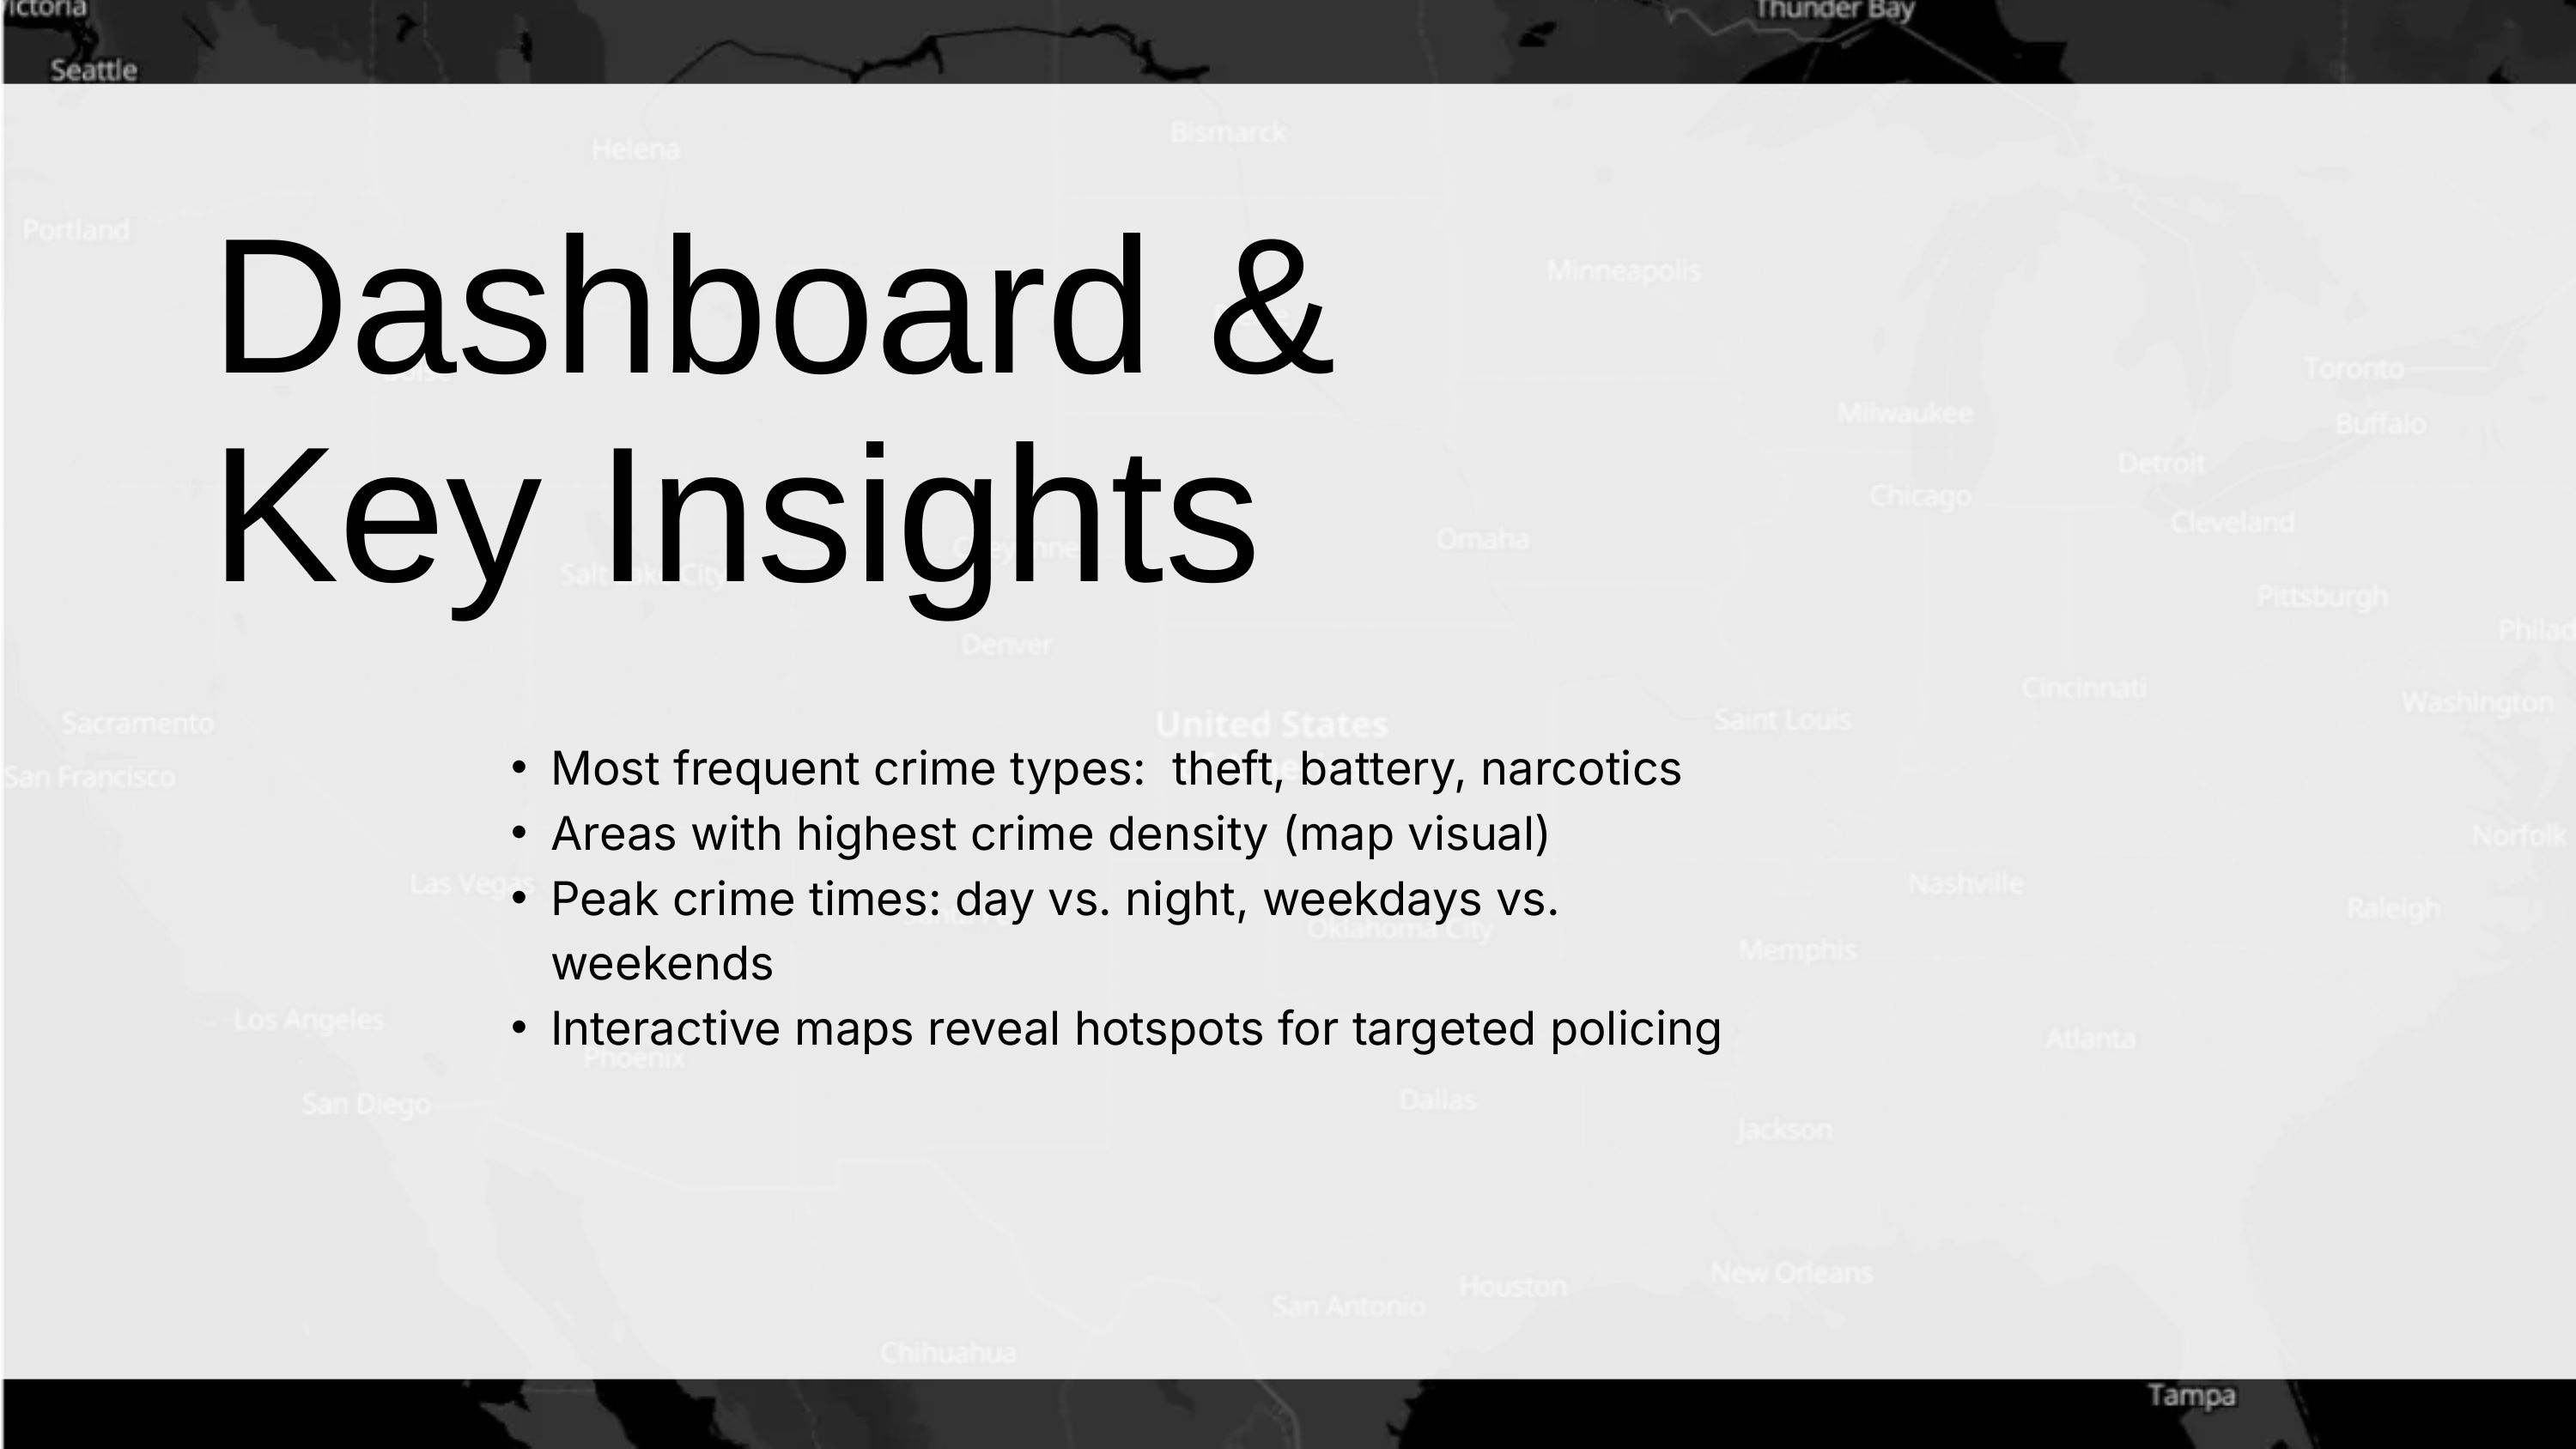

Dashboard & Key Insights

Most frequent crime types:  theft, battery, narcotics
Areas with highest crime density (map visual)
Peak crime times: day vs. night, weekdays vs. weekends
Interactive maps reveal hotspots for targeted policing